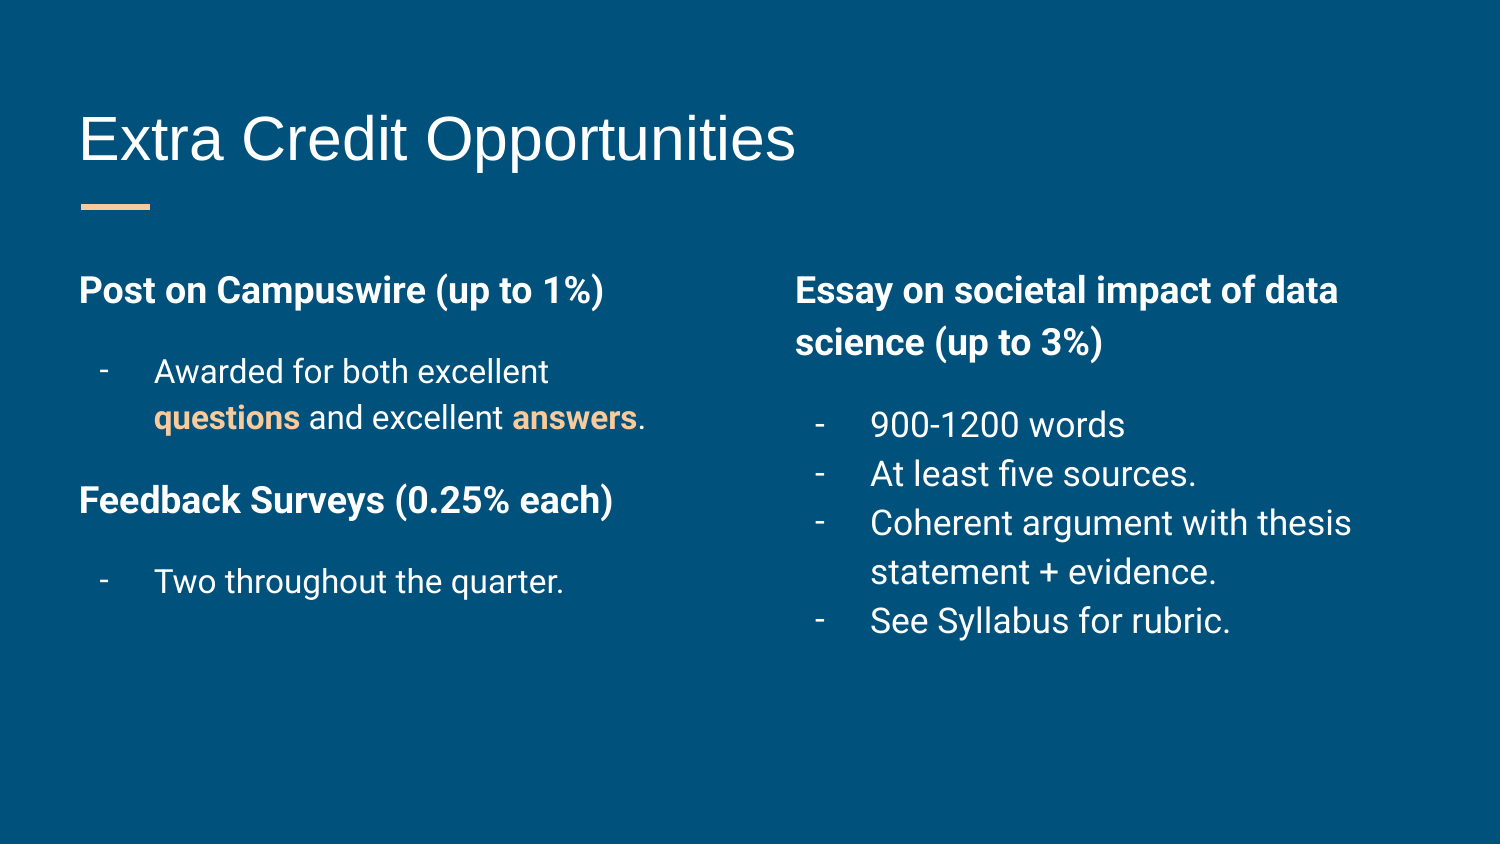

# Extra Credit Opportunities
Post on Campuswire (up to 1%)
Awarded for both excellent questions and excellent answers.
Feedback Surveys (0.25% each)
Two throughout the quarter.

Essay on societal impact of data science (up to 3%)
900-1200 words
At least five sources.
Coherent argument with thesis statement + evidence.
See Syllabus for rubric.